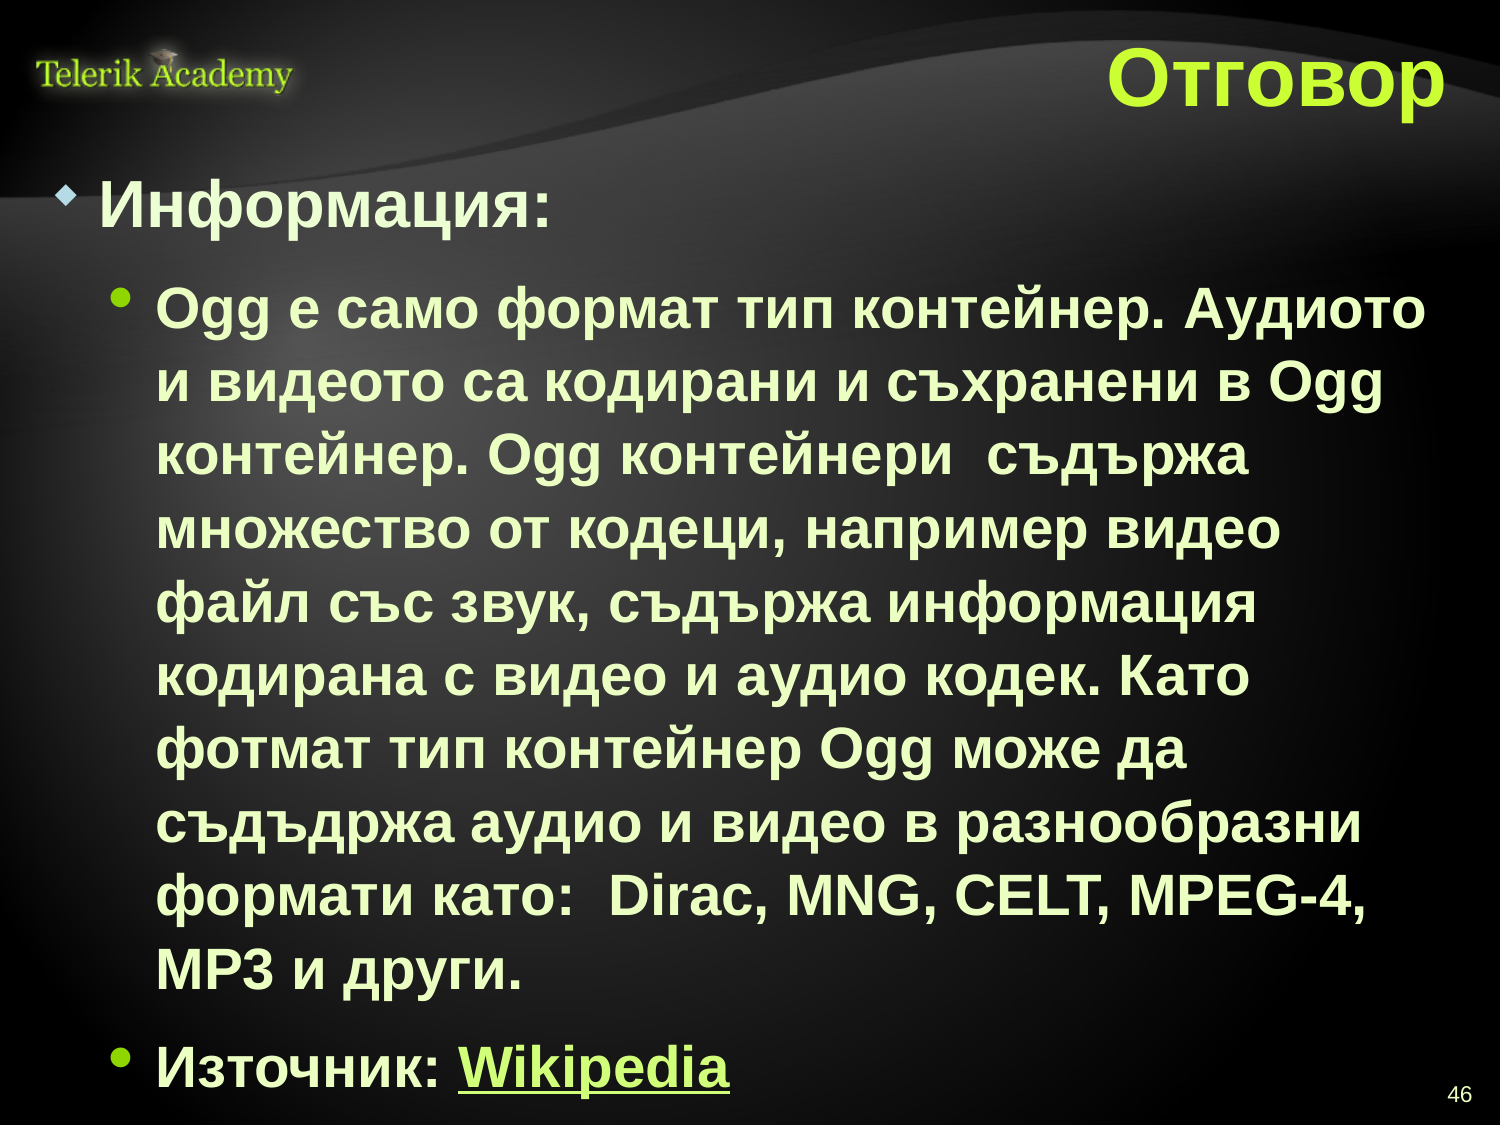

# Отговор
Информация:
Ogg е само формат тип контейнер. Аудиото и видеото са кодирани и съхранени в Ogg контейнер. Оgg контейнери  съдържа множество от кодеци, например видео файл със звук, съдържа информация кодирана с видео и аудио кодек. Като фотмат тип контейнер Ogg може да съдъдржа аудио и видео в разнообразни формати като:  Dirac, MNG, CELT, MPEG-4, MP3 и други.
Източник: Wikipedia
46